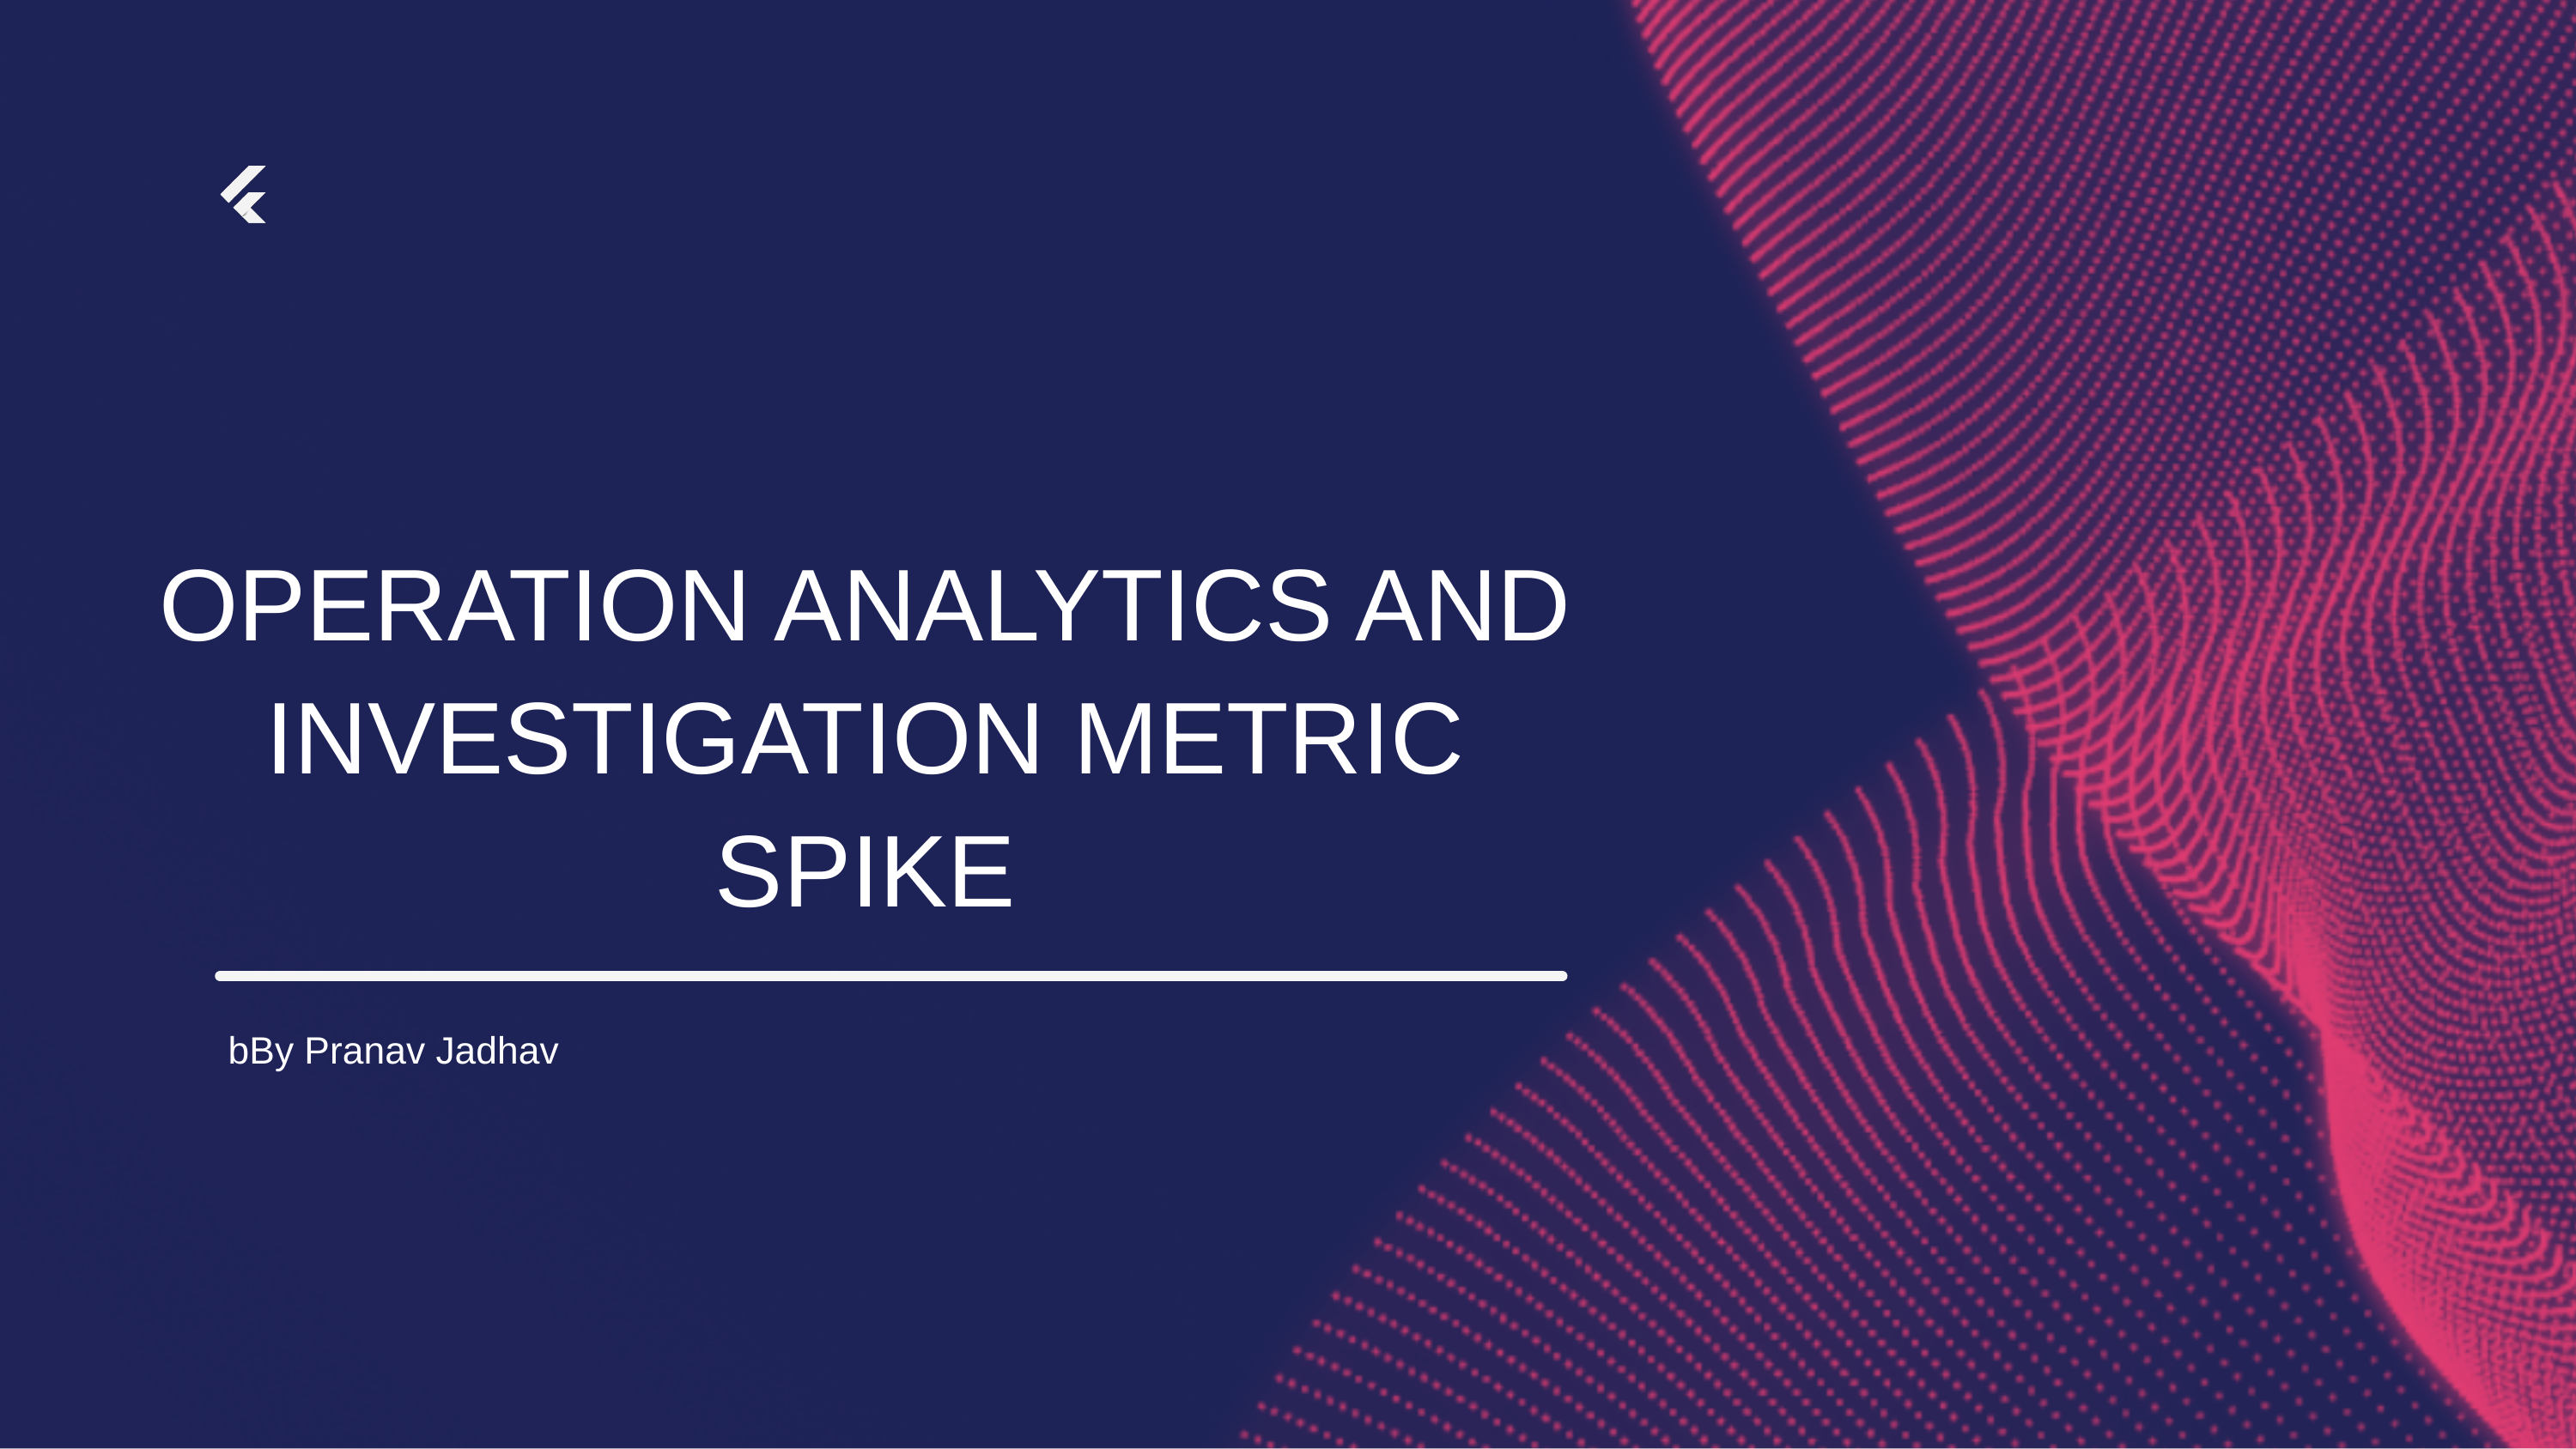

OPERATION ANALYTICS AND INVESTIGATION METRIC SPIKE

bBy Pranav Jadhav